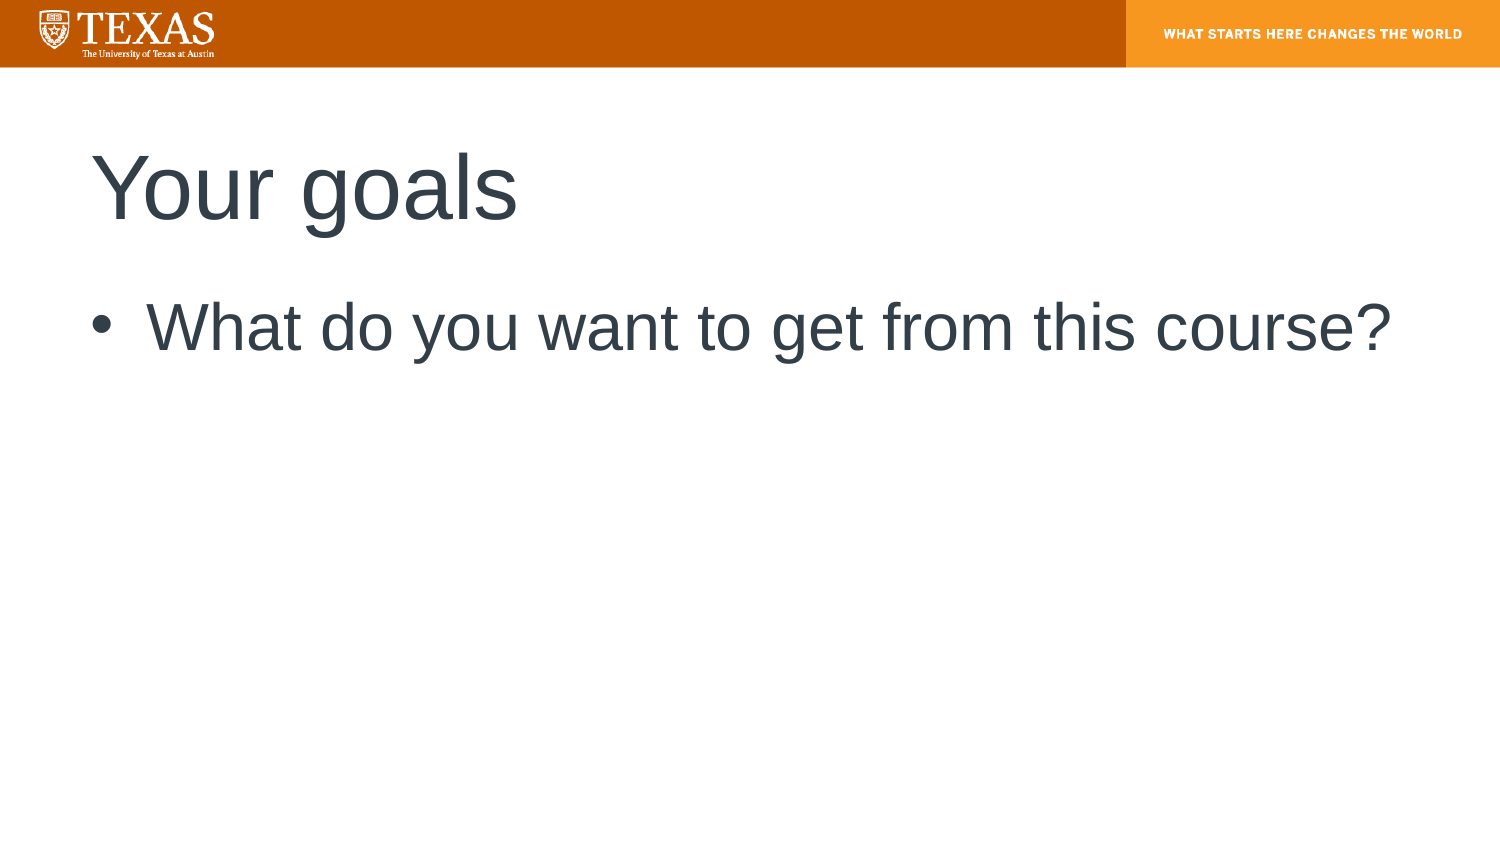

# Your goals
What do you want to get from this course?